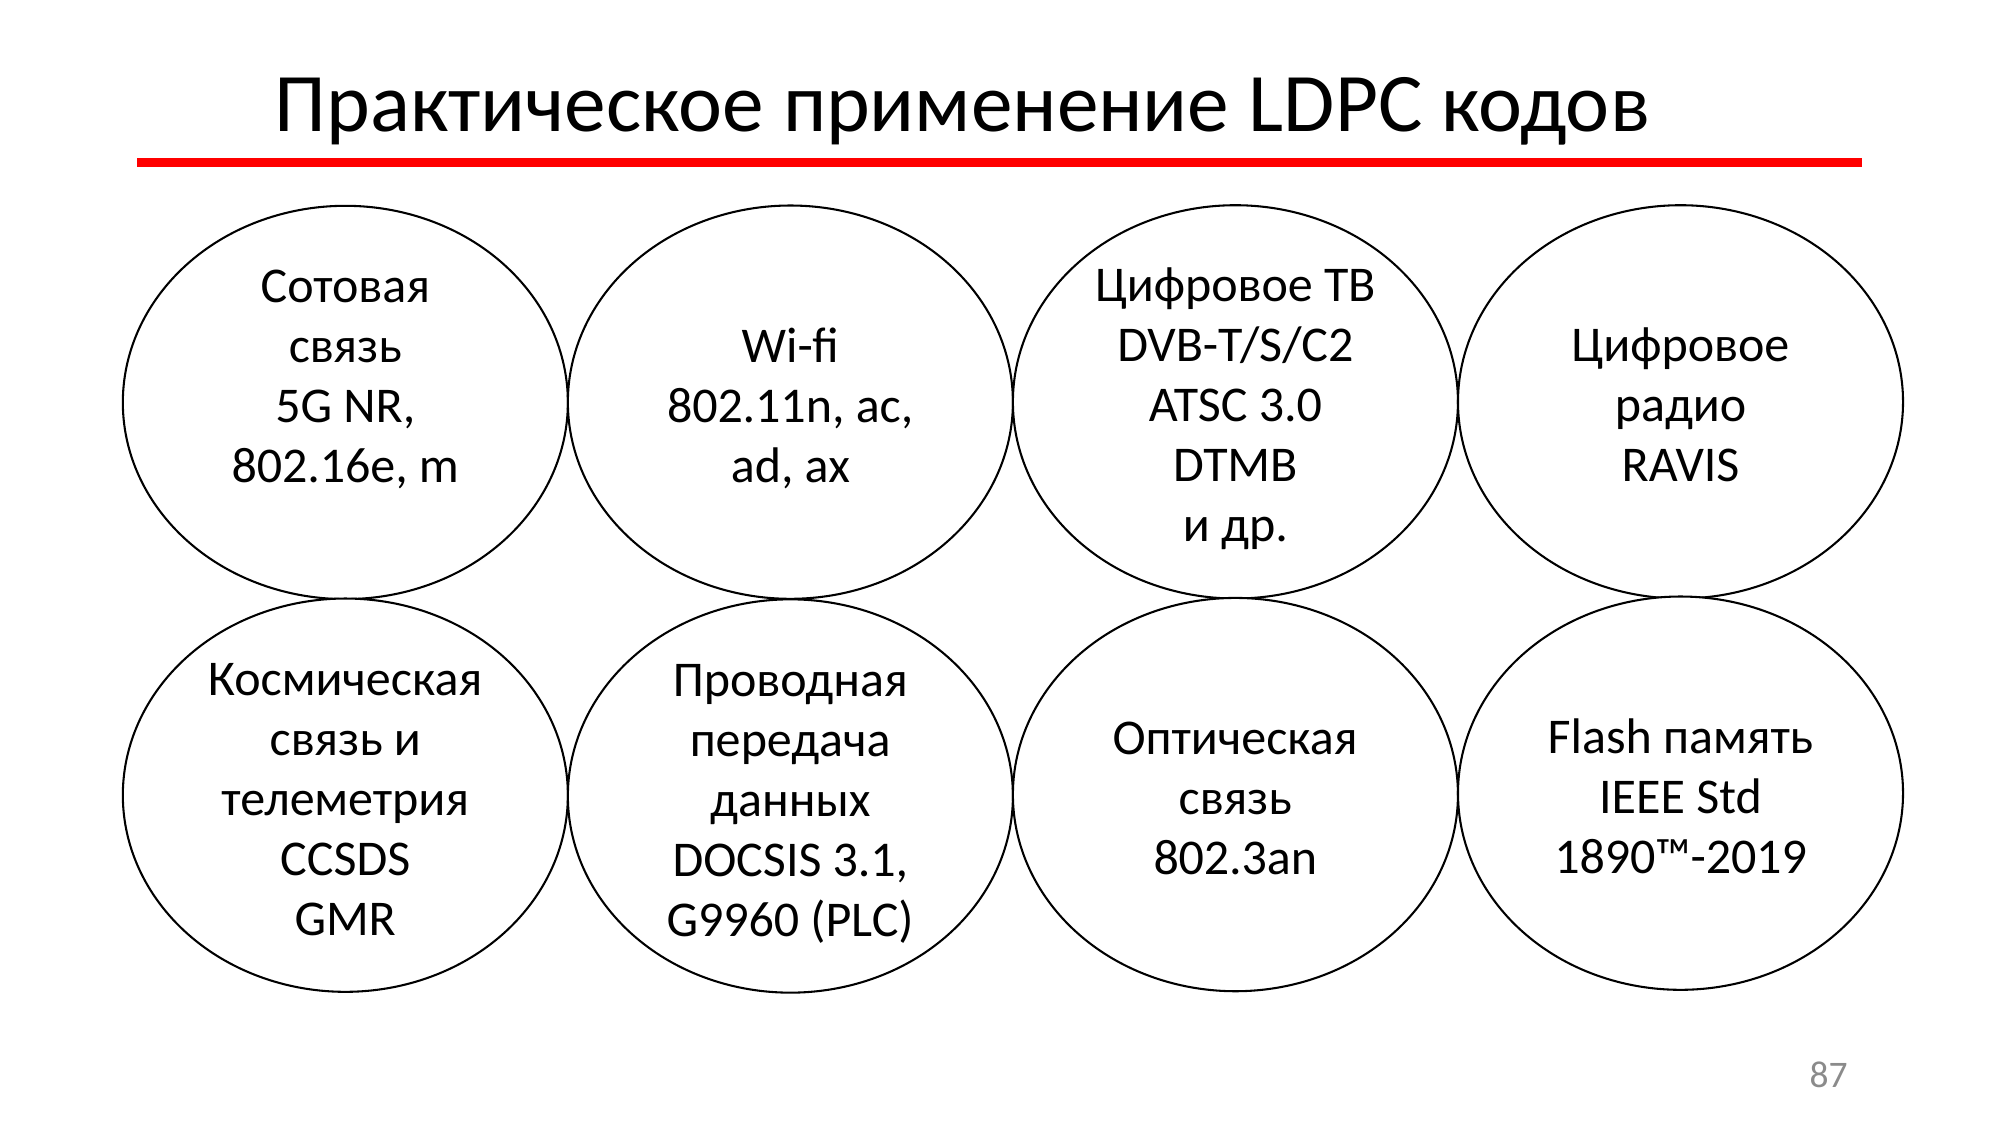

Практическое применение LDPC кодов
Цифровое ТВ
DVB-T/S/C2
ATSC 3.0
DTMB
и др.
Цифровое радио
RAVIS
Wi-fi
802.11n, ac, ad, ax
Сотовая связь
5G NR, 802.16e, m

Flash память
IEEE Std 1890™-2019
Оптическая связь
802.3an
Космическая связь и телеметрия
CCSDS
GMR
Проводная передача данных
DOCSIS 3.1, G9960 (PLC)
87